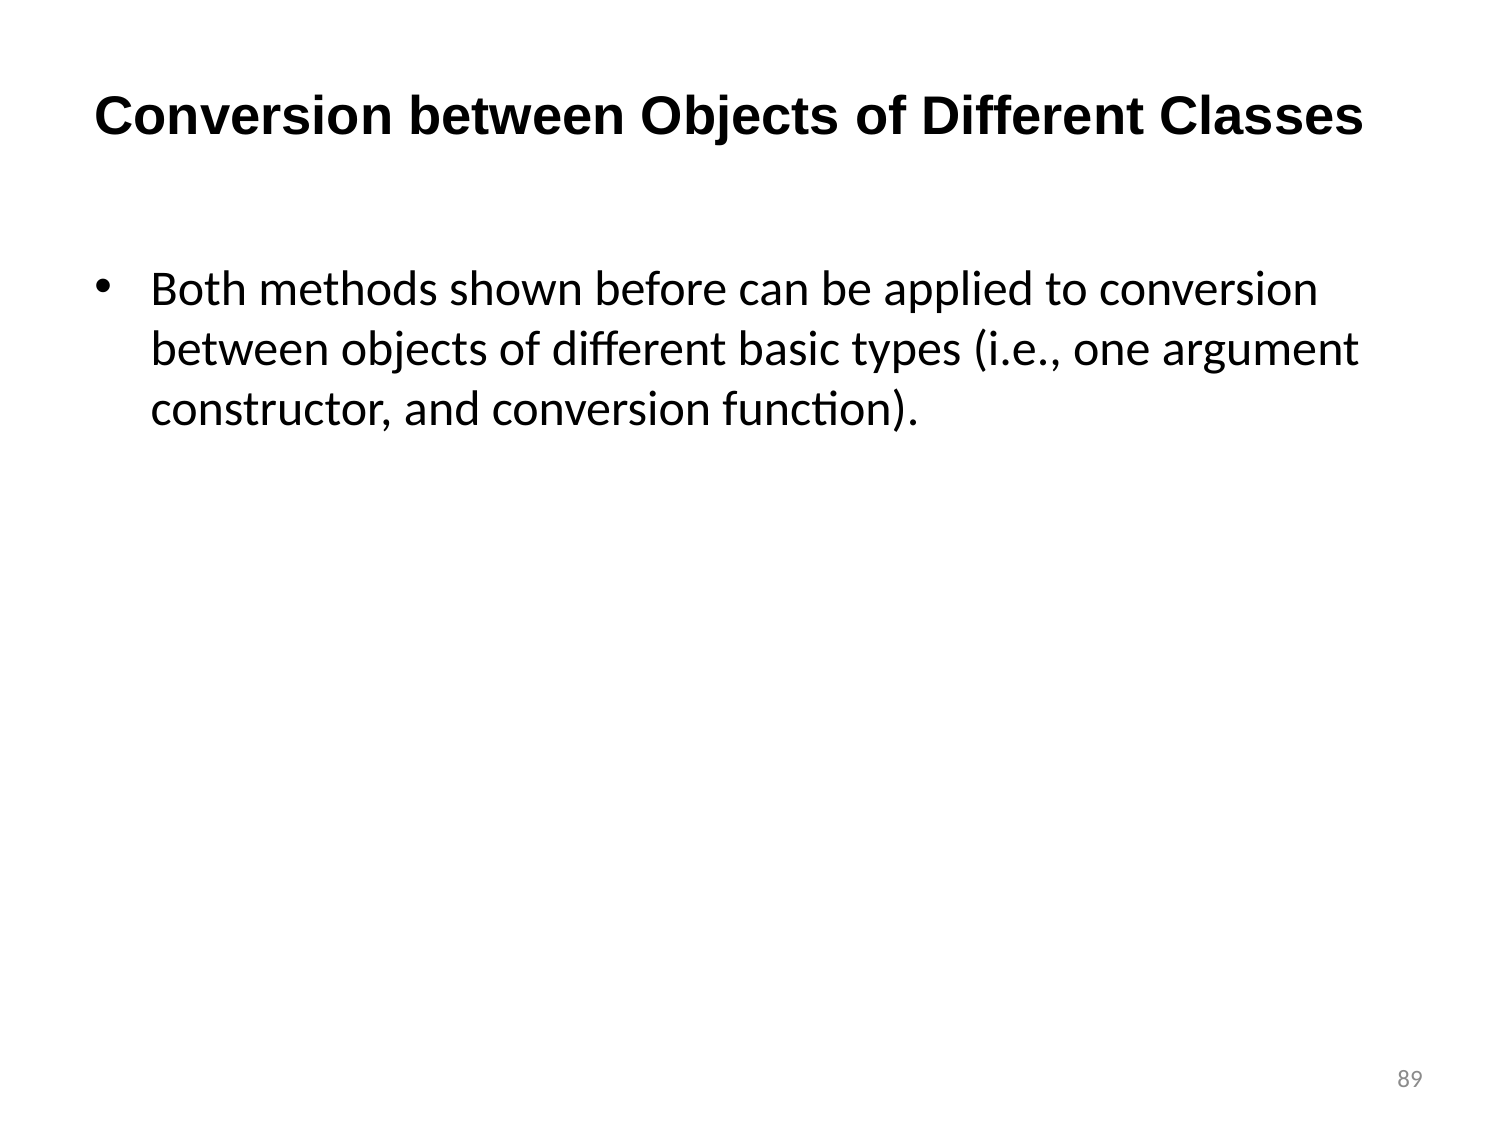

# Conversion between Objects of Different Classes
Both methods shown before can be applied to conversion between objects of different basic types (i.e., one argument constructor, and conversion function).

89